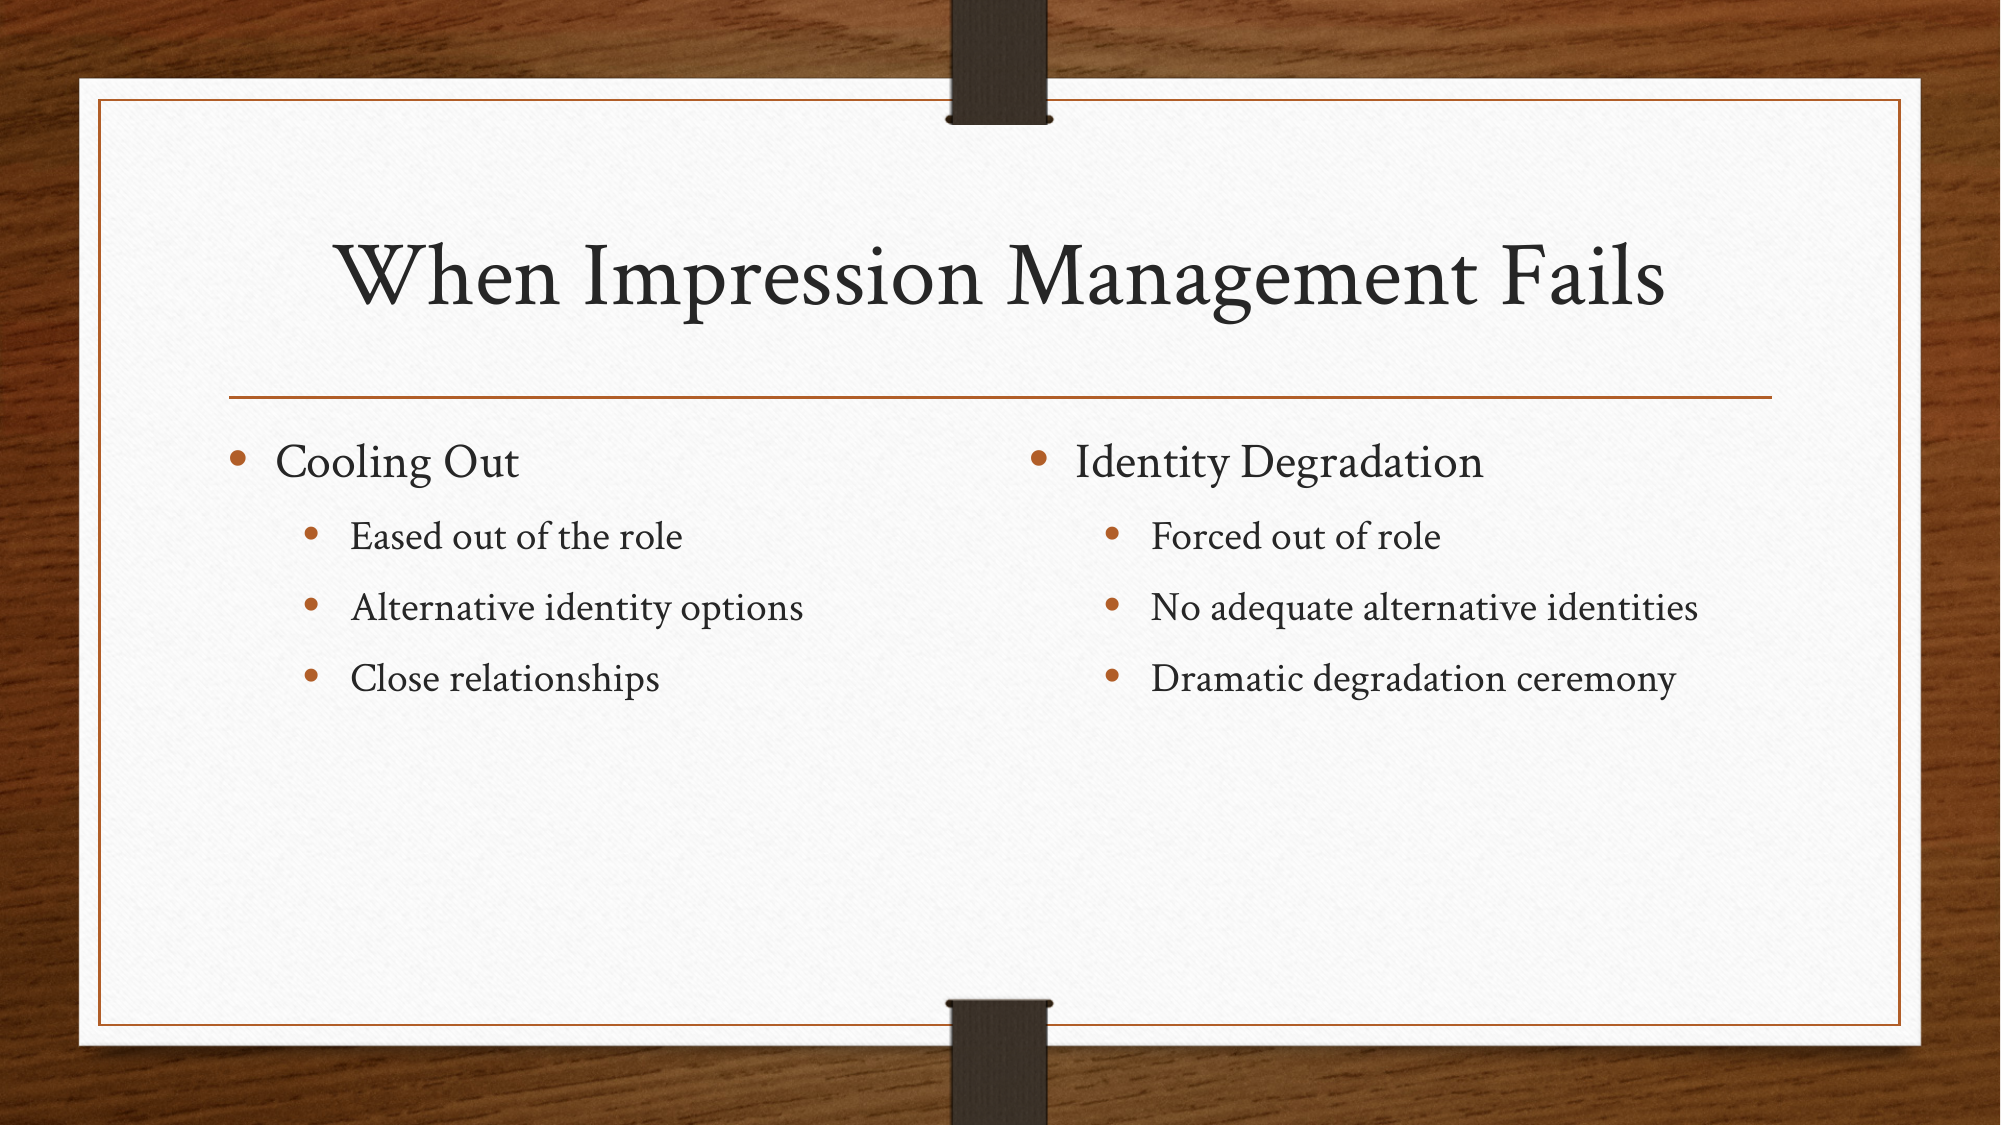

# When Impression Management Fails
Cooling Out
Eased out of the role
Alternative identity options
Close relationships
Identity Degradation
Forced out of role
No adequate alternative identities
Dramatic degradation ceremony